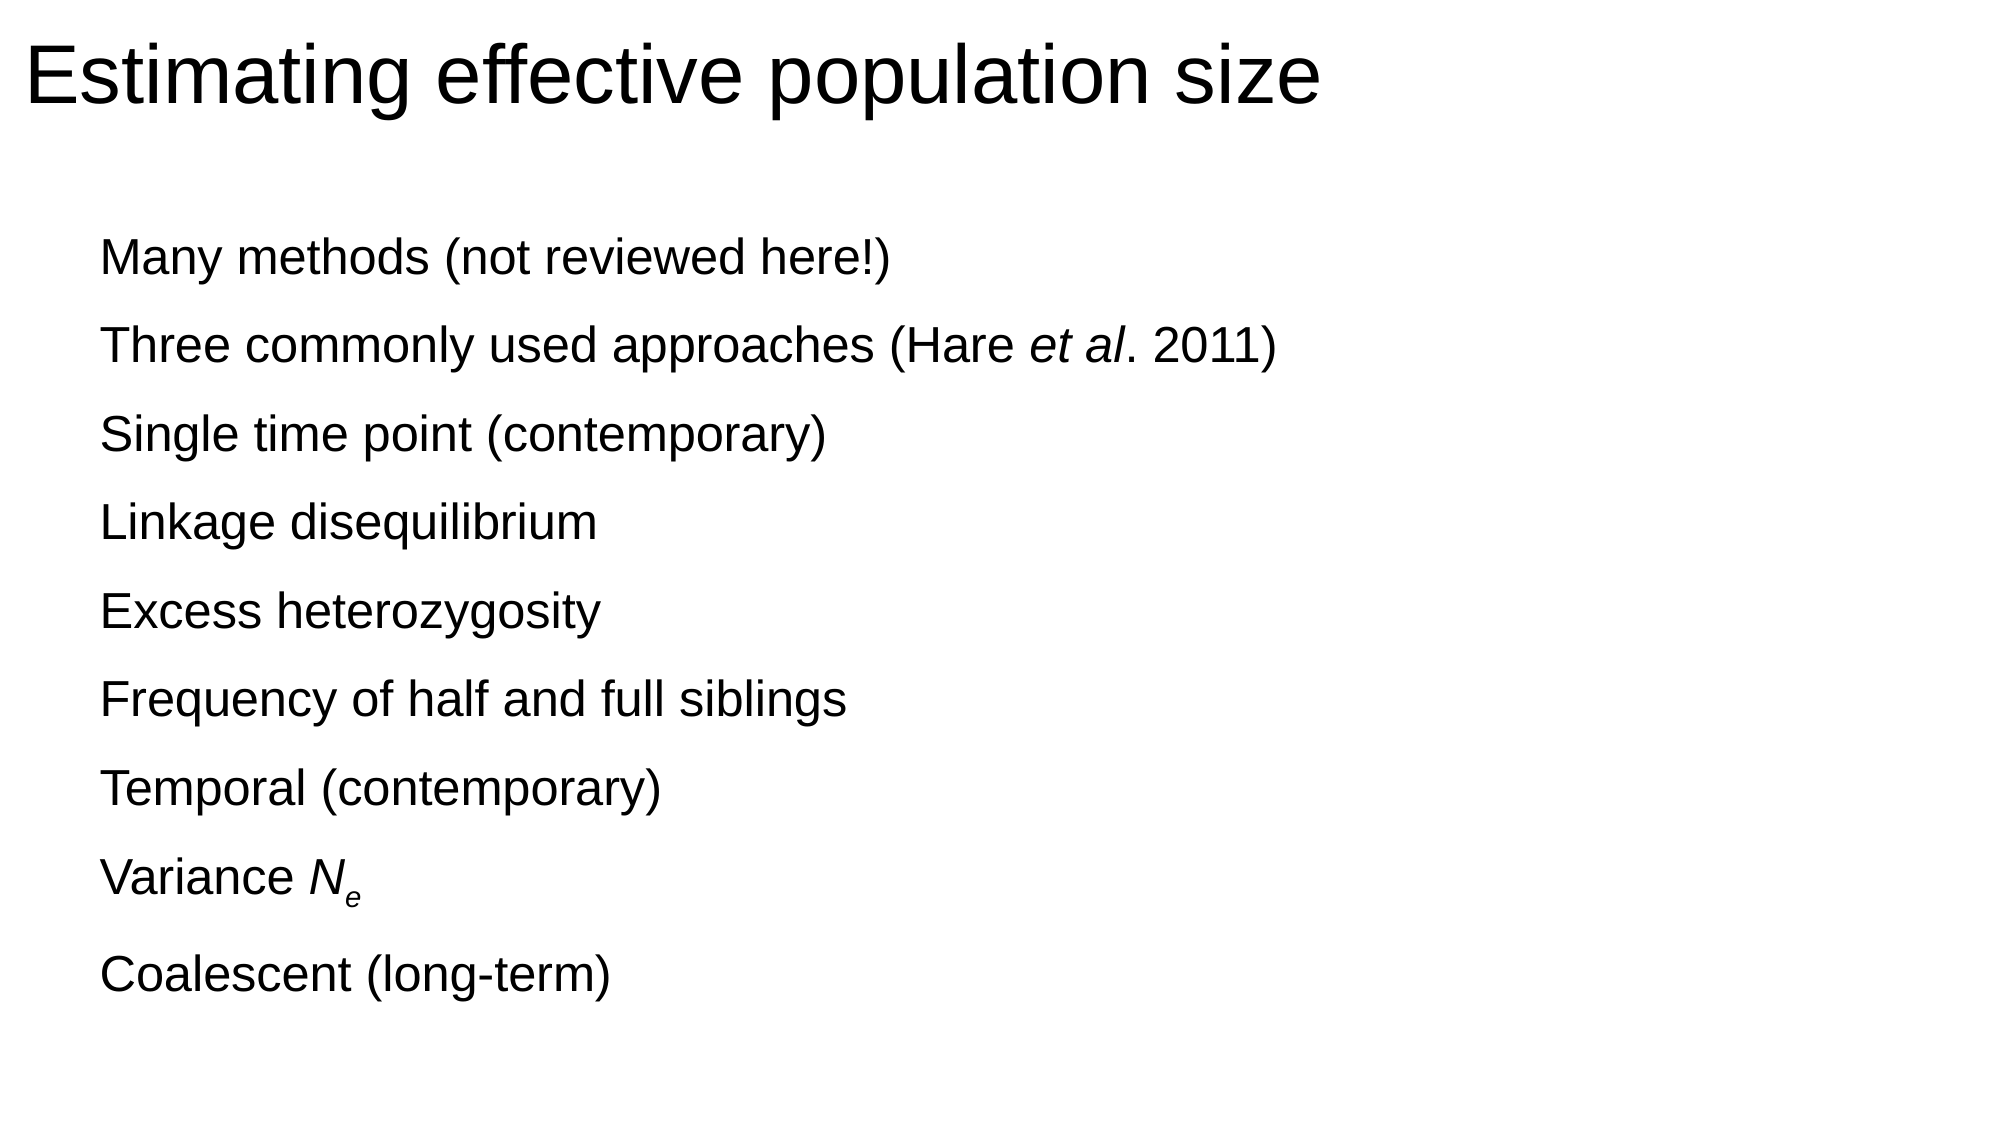

# Estimating effective population size
	Many methods (not reviewed here!)
	Three commonly used approaches (Hare et al. 2011)
		Single time point (contemporary)
			Linkage disequilibrium
			Excess heterozygosity
			Frequency of half and full siblings
		Temporal (contemporary)
			Variance Ne
		Coalescent (long-term)